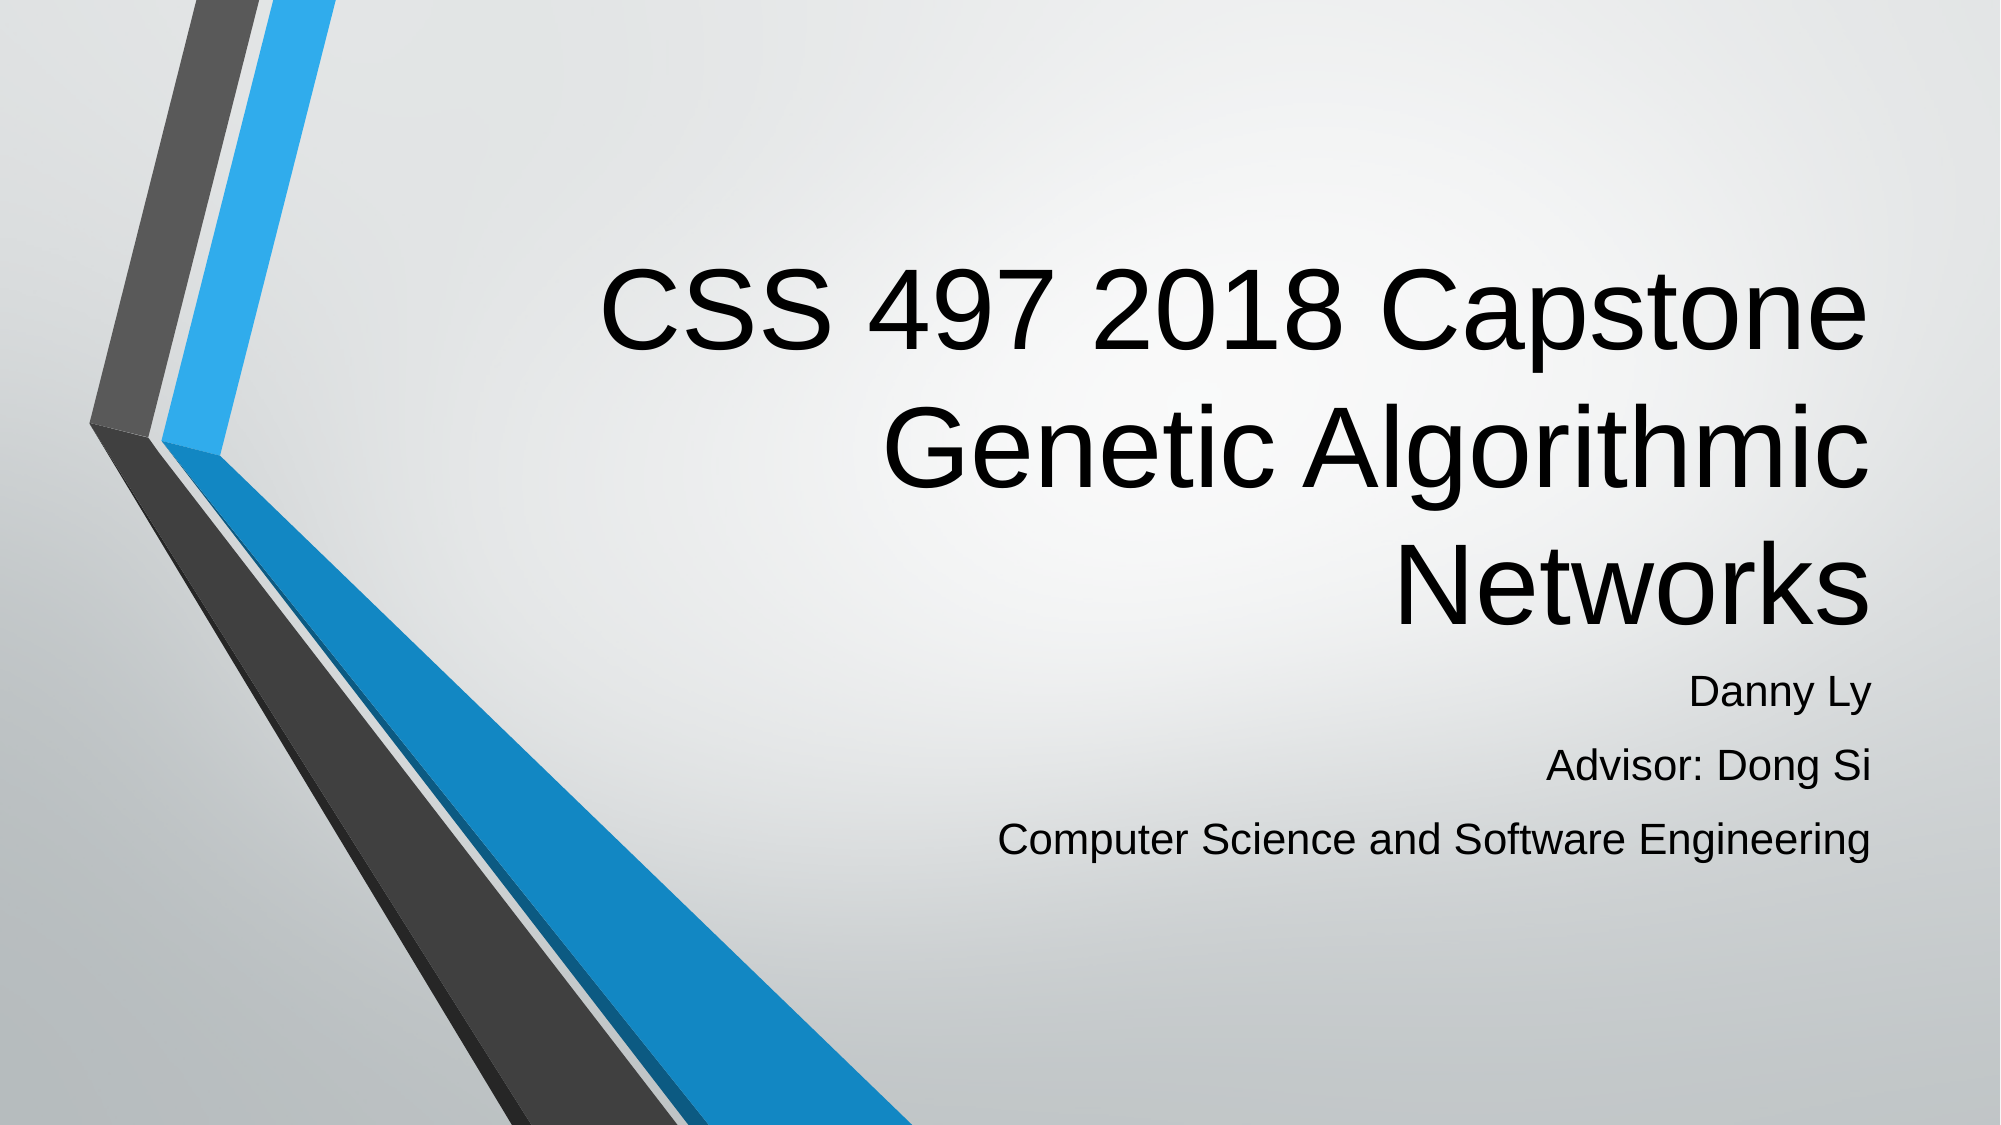

# CSS 497 2018 Capstone Genetic Algorithmic Networks
Danny Ly
Advisor: Dong Si
Computer Science and Software Engineering